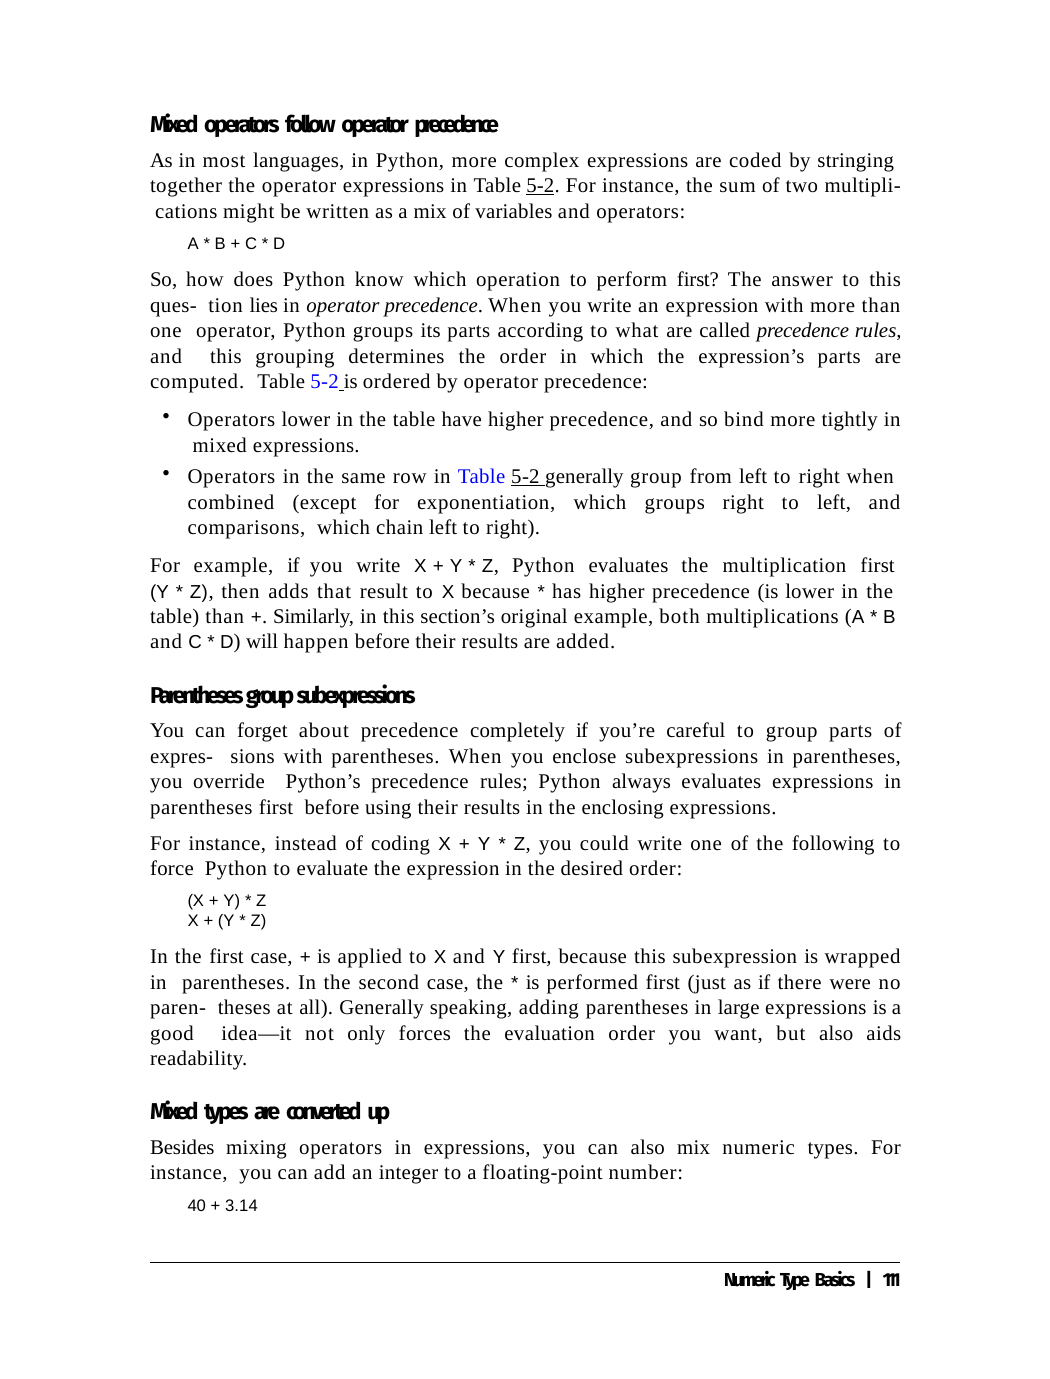

Mixed operators follow operator precedence
As in most languages, in Python, more complex expressions are coded by stringing  together the operator expressions in Table 5-2. For instance, the sum of two multipli-  cations might be written as a mix of variables and operators:
A * B + C * D
So, how does Python know which operation to perform first? The answer to this ques-  tion lies in operator precedence. When you write an expression with more than one  operator, Python groups its parts according to what are called precedence rules, and  this grouping determines the order in which the expression’s parts are computed.  Table 5-2 is ordered by operator precedence:
Operators lower in the table have higher precedence, and so bind more tightly in  mixed expressions.
Operators in the same row in Table 5-2 generally group from left to right when  combined (except for exponentiation, which groups right to left, and comparisons,  which chain left to right).
For  example,  if you  write  X + Y * Z,  Python  evaluates  the  multiplication  first  (Y * Z), then adds that result to X because * has higher precedence (is lower in the  table) than +. Similarly, in this section’s original example, both multiplications (A * B  and C * D) will happen before their results are added.

Parentheses group subexpressions
You can forget about precedence completely if you’re careful to group parts of expres-  sions with parentheses. When you enclose subexpressions in parentheses, you override  Python’s precedence rules; Python always evaluates expressions in parentheses first  before using their results in the enclosing expressions.
For instance, instead of coding X + Y * Z, you could write one of the following to force  Python to evaluate the expression in the desired order:
(X + Y) * Z  X + (Y * Z)
In the first case, + is applied to X and Y first, because this subexpression is wrapped in  parentheses. In the second case, the * is performed first (just as if there were no paren-  theses at all). Generally speaking, adding parentheses in large expressions is a good  idea—it not only forces the evaluation order you want, but also aids readability.

Mixed types are converted up
Besides mixing operators in expressions, you can also mix numeric types. For instance,  you can add an integer to a floating-point number:
40 + 3.14

Numeric Type Basics  |  111